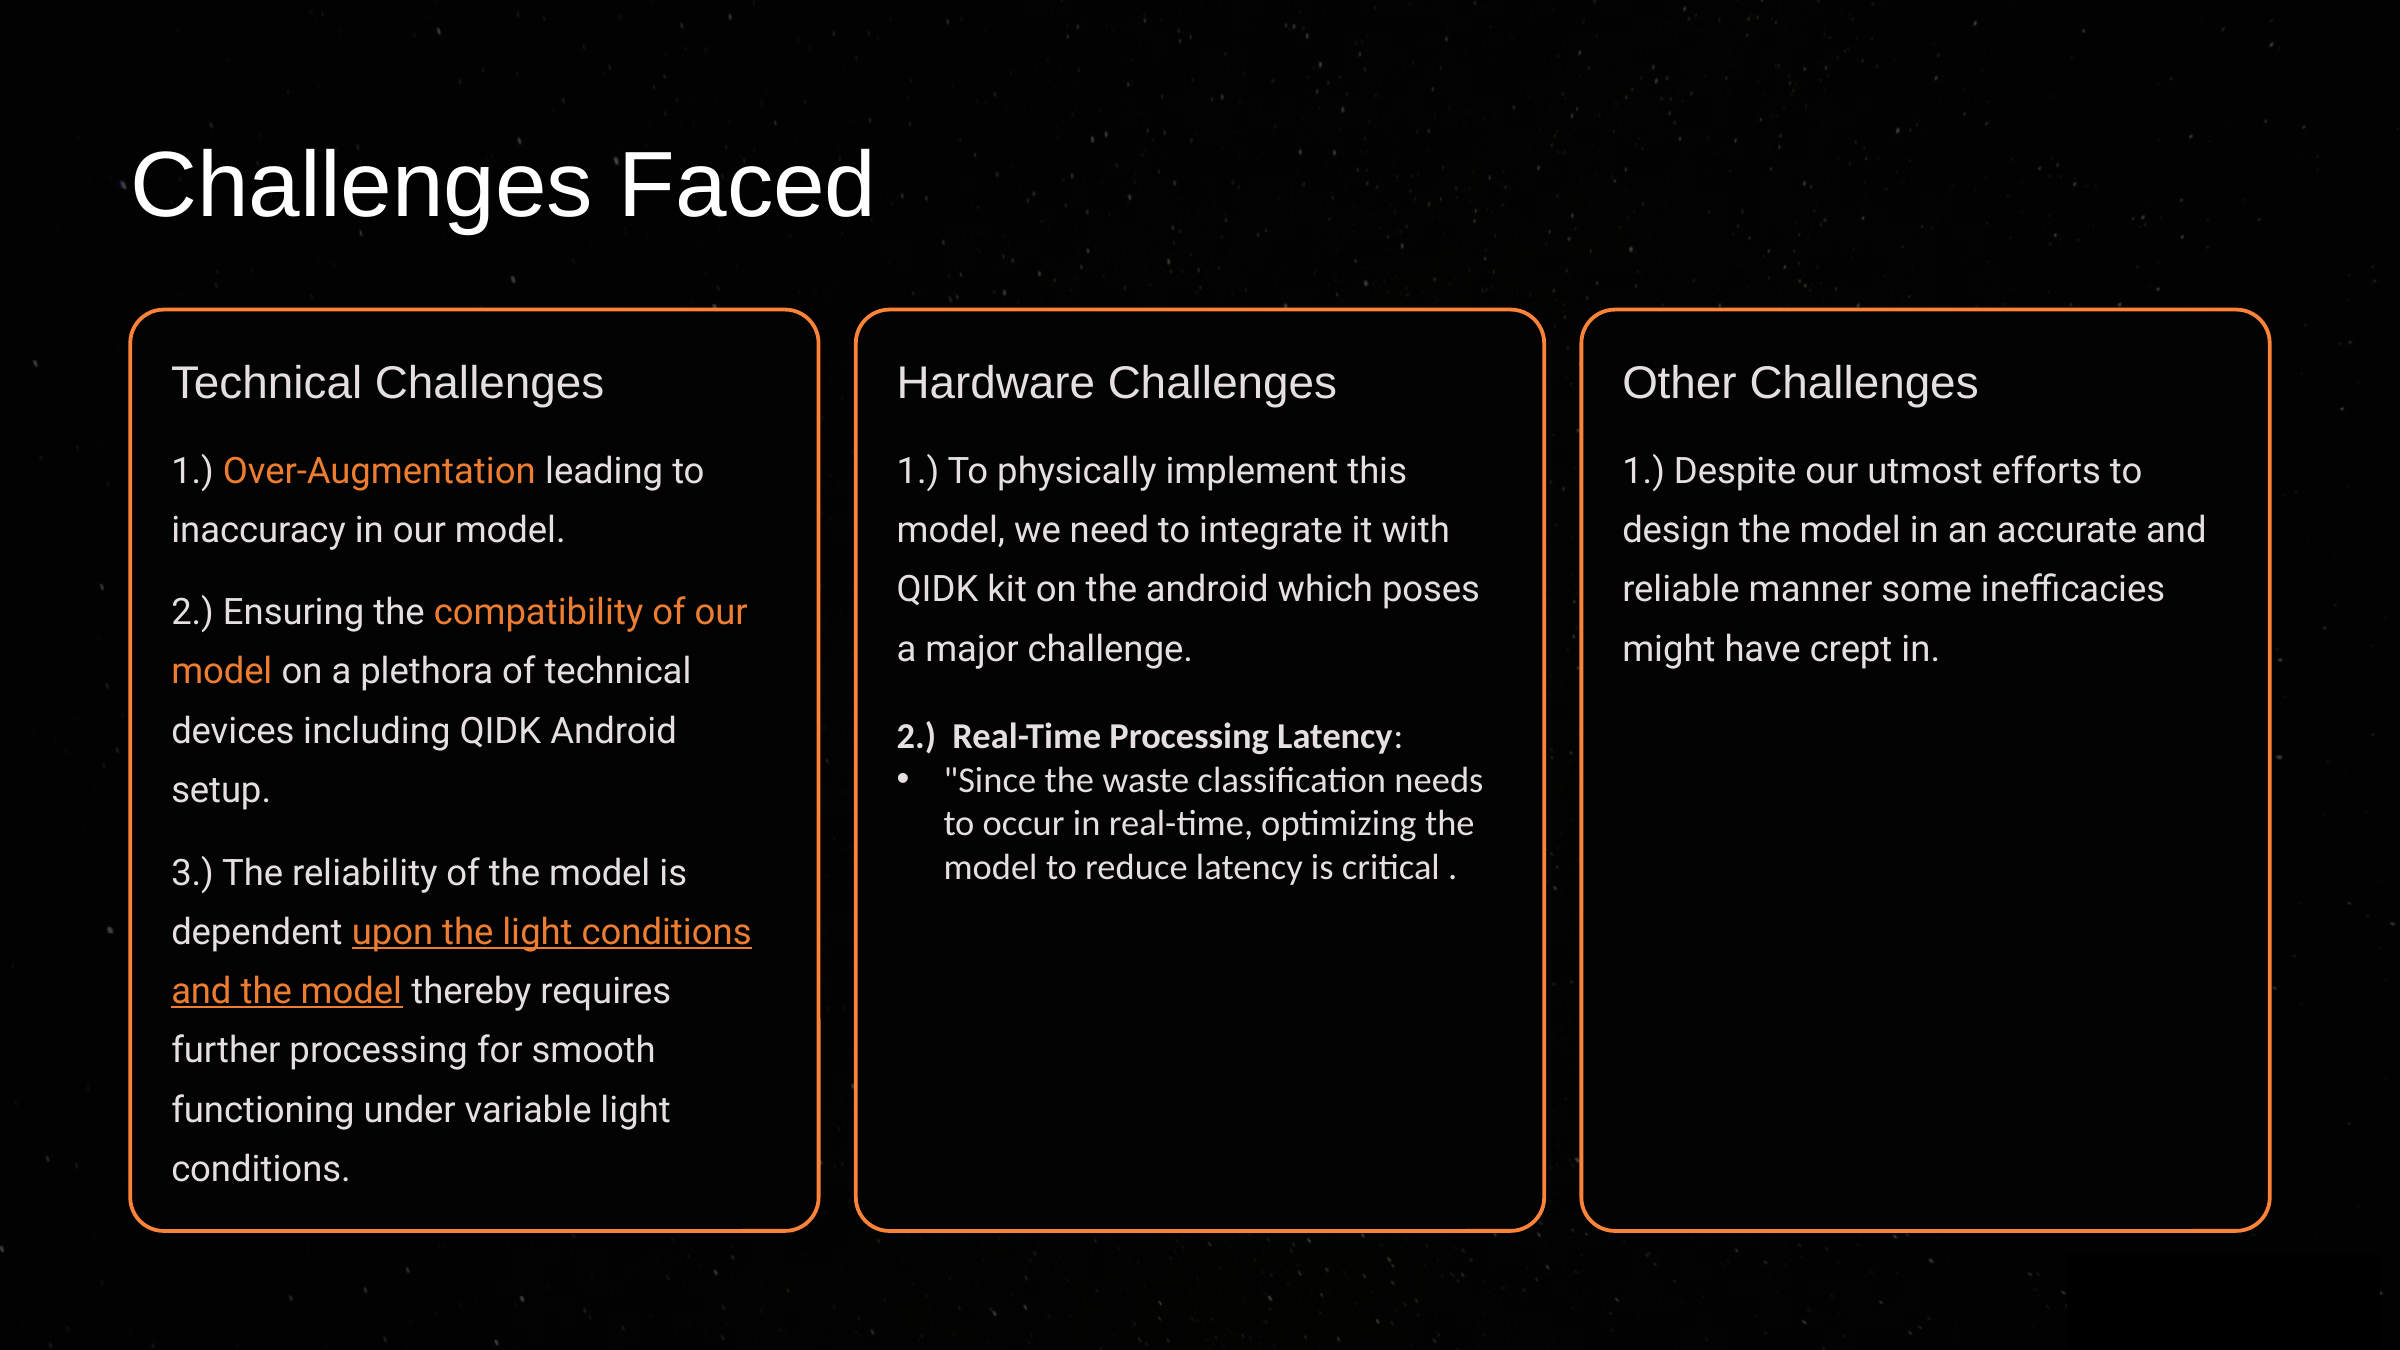

Challenges Faced

Technical Challenges
Hardware Challenges
Other Challenges
1.) Over-Augmentation leading to inaccuracy in our model. ​
1.) To physically implement this model, we need to integrate it with QIDK kit on the android which poses a major challenge. ​

2.)  Real-Time Processing Latency:
"Since the waste classification needs to occur in real-time, optimizing the model to reduce latency is critical .

1.) Despite our utmost efforts to design the model in an accurate and reliable manner some inefficacies might have crept in. ​
2.) Ensuring the compatibility of our model on a plethora of technical devices including QIDK Android setup. ​
3.) The reliability of the model is dependent upon the light conditions and the model thereby requires further processing for smooth functioning under variable light conditions. ​